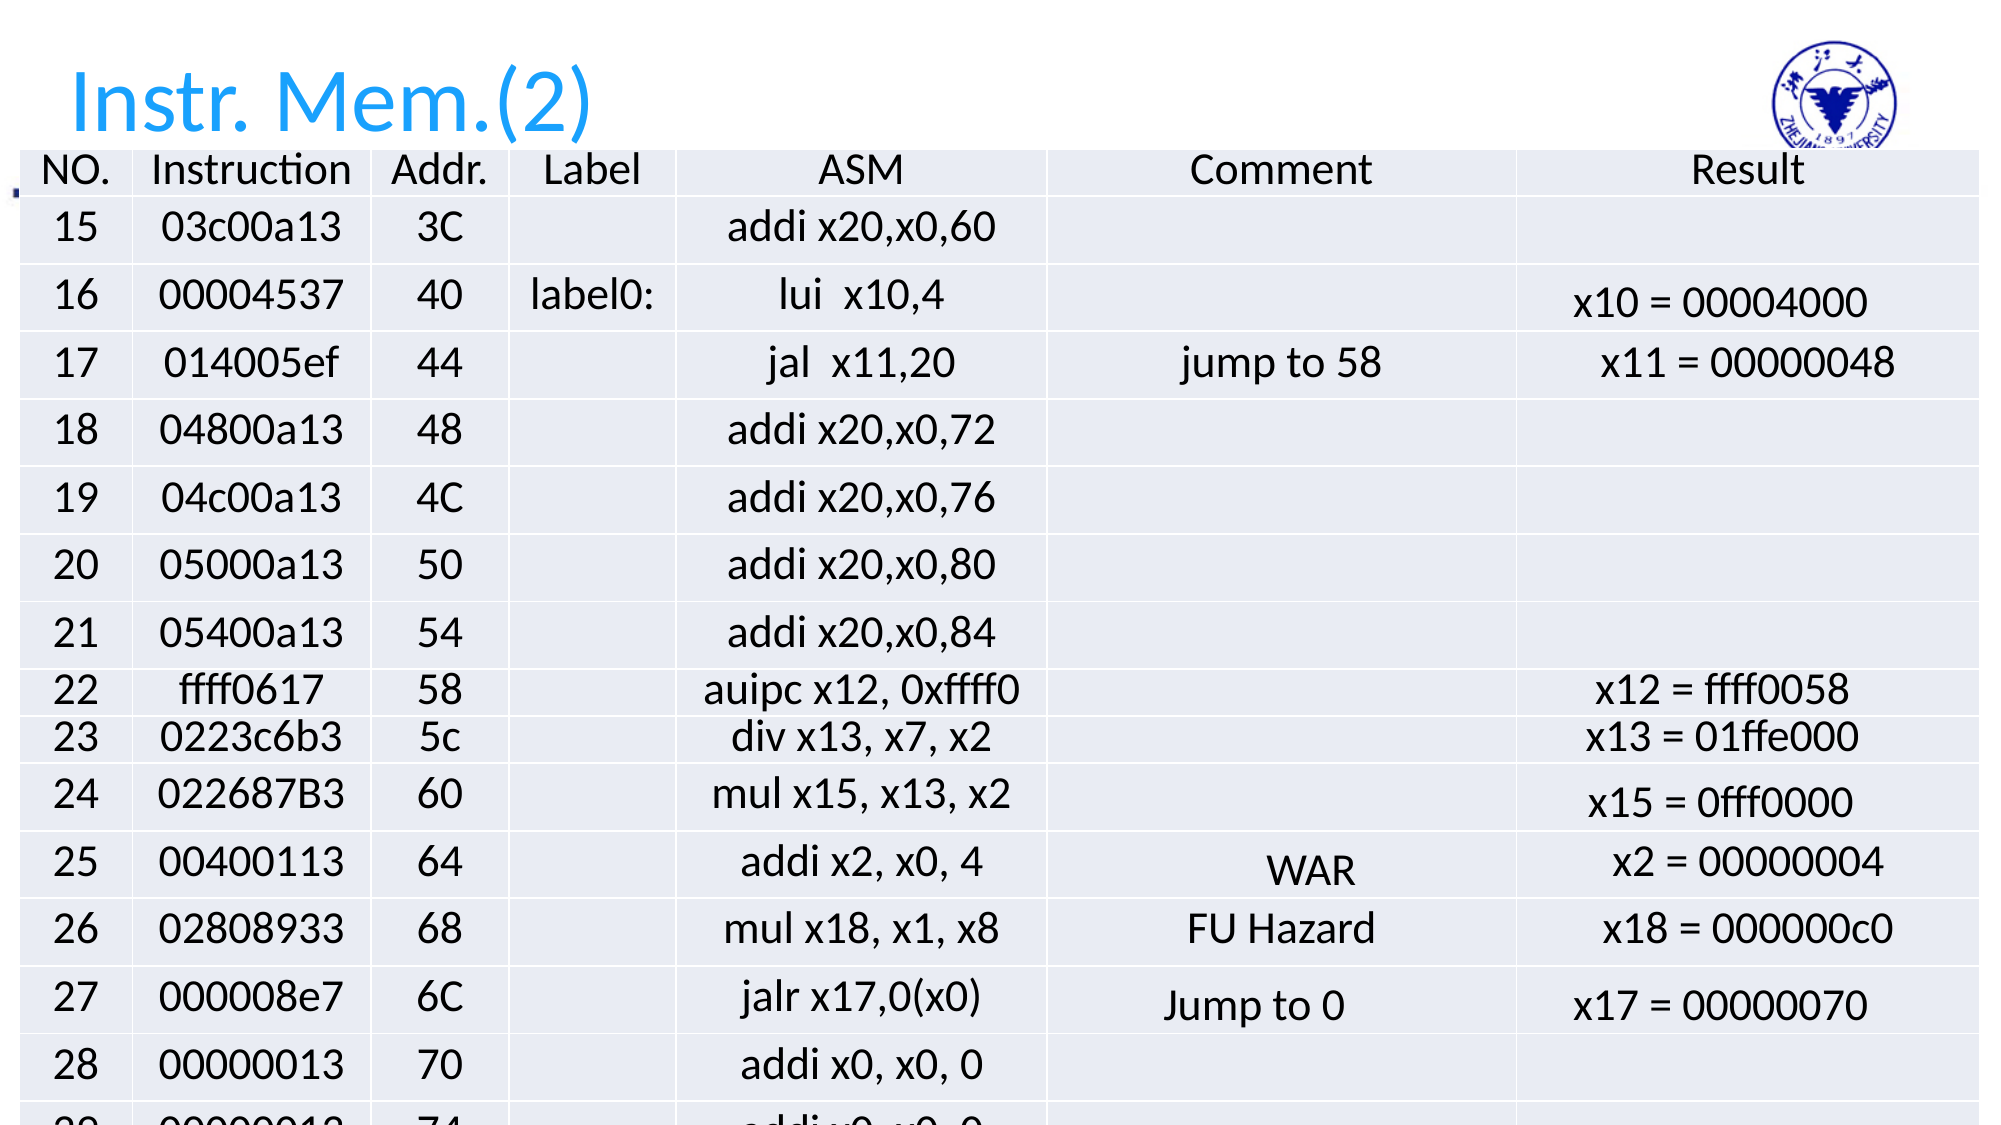

# Instr. Mem.(2)
| NO. | Instruction | Addr. | Label | ASM | Comment | Result |
| --- | --- | --- | --- | --- | --- | --- |
| 15 | 03c00a13 | 3C |  | addi x20,x0,60 |  |  |
| 16 | 00004537 | 40 | label0: | lui x10,4 |  | x10 = 00004000 |
| 17 | 014005ef | 44 |  | jal x11,20 | jump to 58 | x11 = 00000048 |
| 18 | 04800a13 | 48 |  | addi x20,x0,72 |  |  |
| 19 | 04c00a13 | 4C |  | addi x20,x0,76 |  |  |
| 20 | 05000a13 | 50 |  | addi x20,x0,80 |  |  |
| 21 | 05400a13 | 54 |  | addi x20,x0,84 |  |  |
| 22 | ffff0617 | 58 |  | auipc x12, 0xffff0 |  | x12 = ffff0058 |
| 23 | 0223c6b3 | 5c |  | div x13, x7, x2 |  | x13 = 01ffe000 |
| 24 | 022687B3 | 60 |  | mul x15, x13, x2 |  | x15 = 0fff0000 |
| 25 | 00400113 | 64 |  | addi x2, x0, 4 | WAR | x2 = 00000004 |
| 26 | 02808933 | 68 |  | mul x18, x1, x8 | FU Hazard | x18 = 000000c0 |
| 27 | 000008e7 | 6C |  | jalr x17,0(x0) | Jump to 0 | x17 = 00000070 |
| 28 | 00000013 | 70 |  | addi x0, x0, 0 |  |  |
| 29 | 00000013 | 74 |  | addi x0, x0, 0 |  |  |
| 30 | 00000013 | 78 |  | addi x0, x0, 0 |  |  |